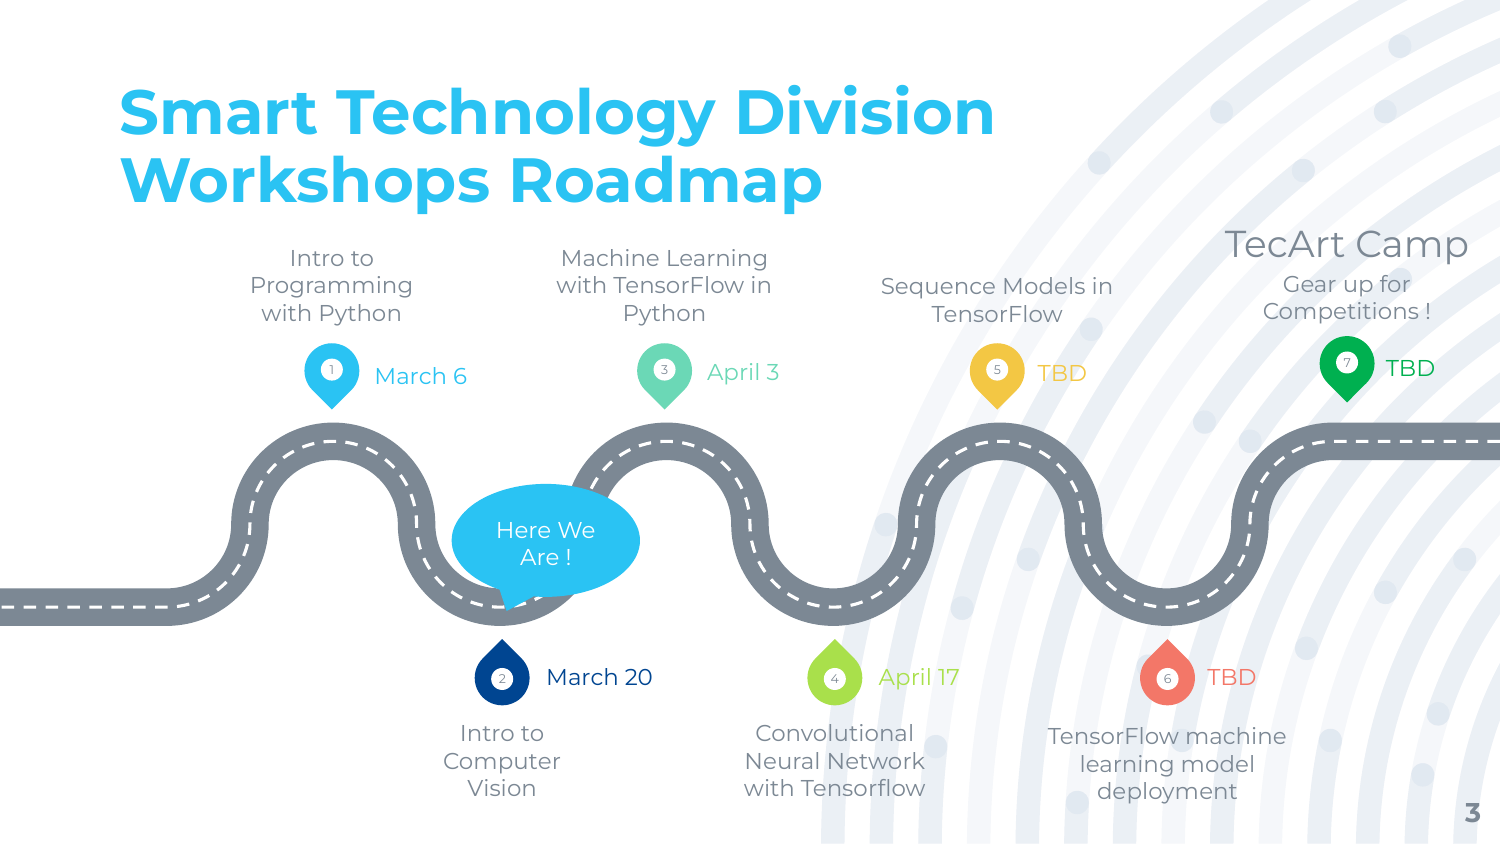

# Smart Technology Division Workshops Roadmap
TecArt Camp
Sequence Models in TensorFlow
Gear up for Competitions !
Intro to Programming with Python
Machine Learning with TensorFlow in Python

7

1

3

5
TBD
April 3
TBD
March 6

Here We Are !

2

4

6
March 20
April 17
TBD
Intro to Computer Vision
Convolutional Neural Network with Tensorflow
TensorFlow machine learning model deployment
3